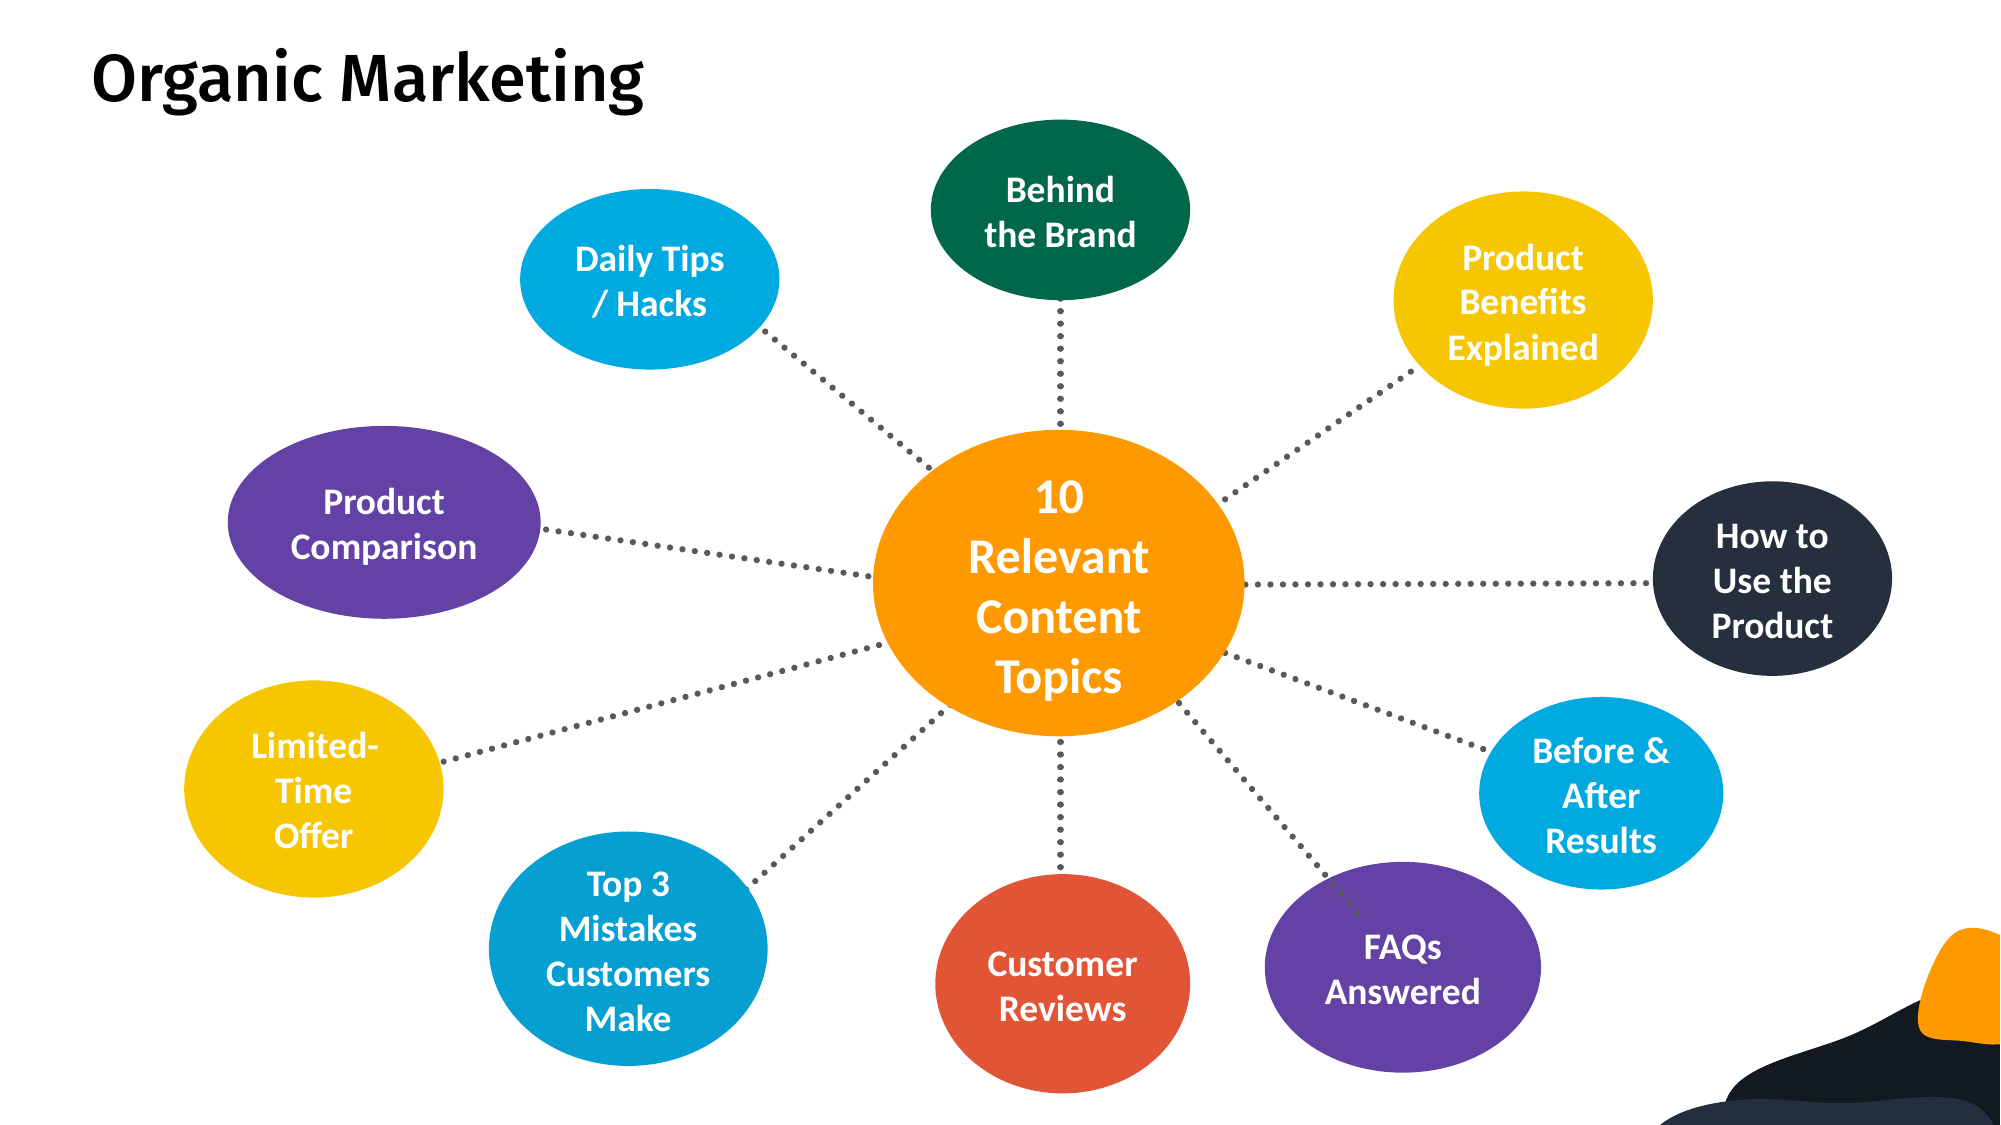

Organic Marketing
Behind the Brand
Daily Tips / Hacks
Product Benefits Explained
Product Comparison
10 Relevant Content Topics
How to Use the Product
Before & After Results
Top 3 Mistakes Customers Make
Customer Reviews
Limited-Time Offer
FAQs Answered